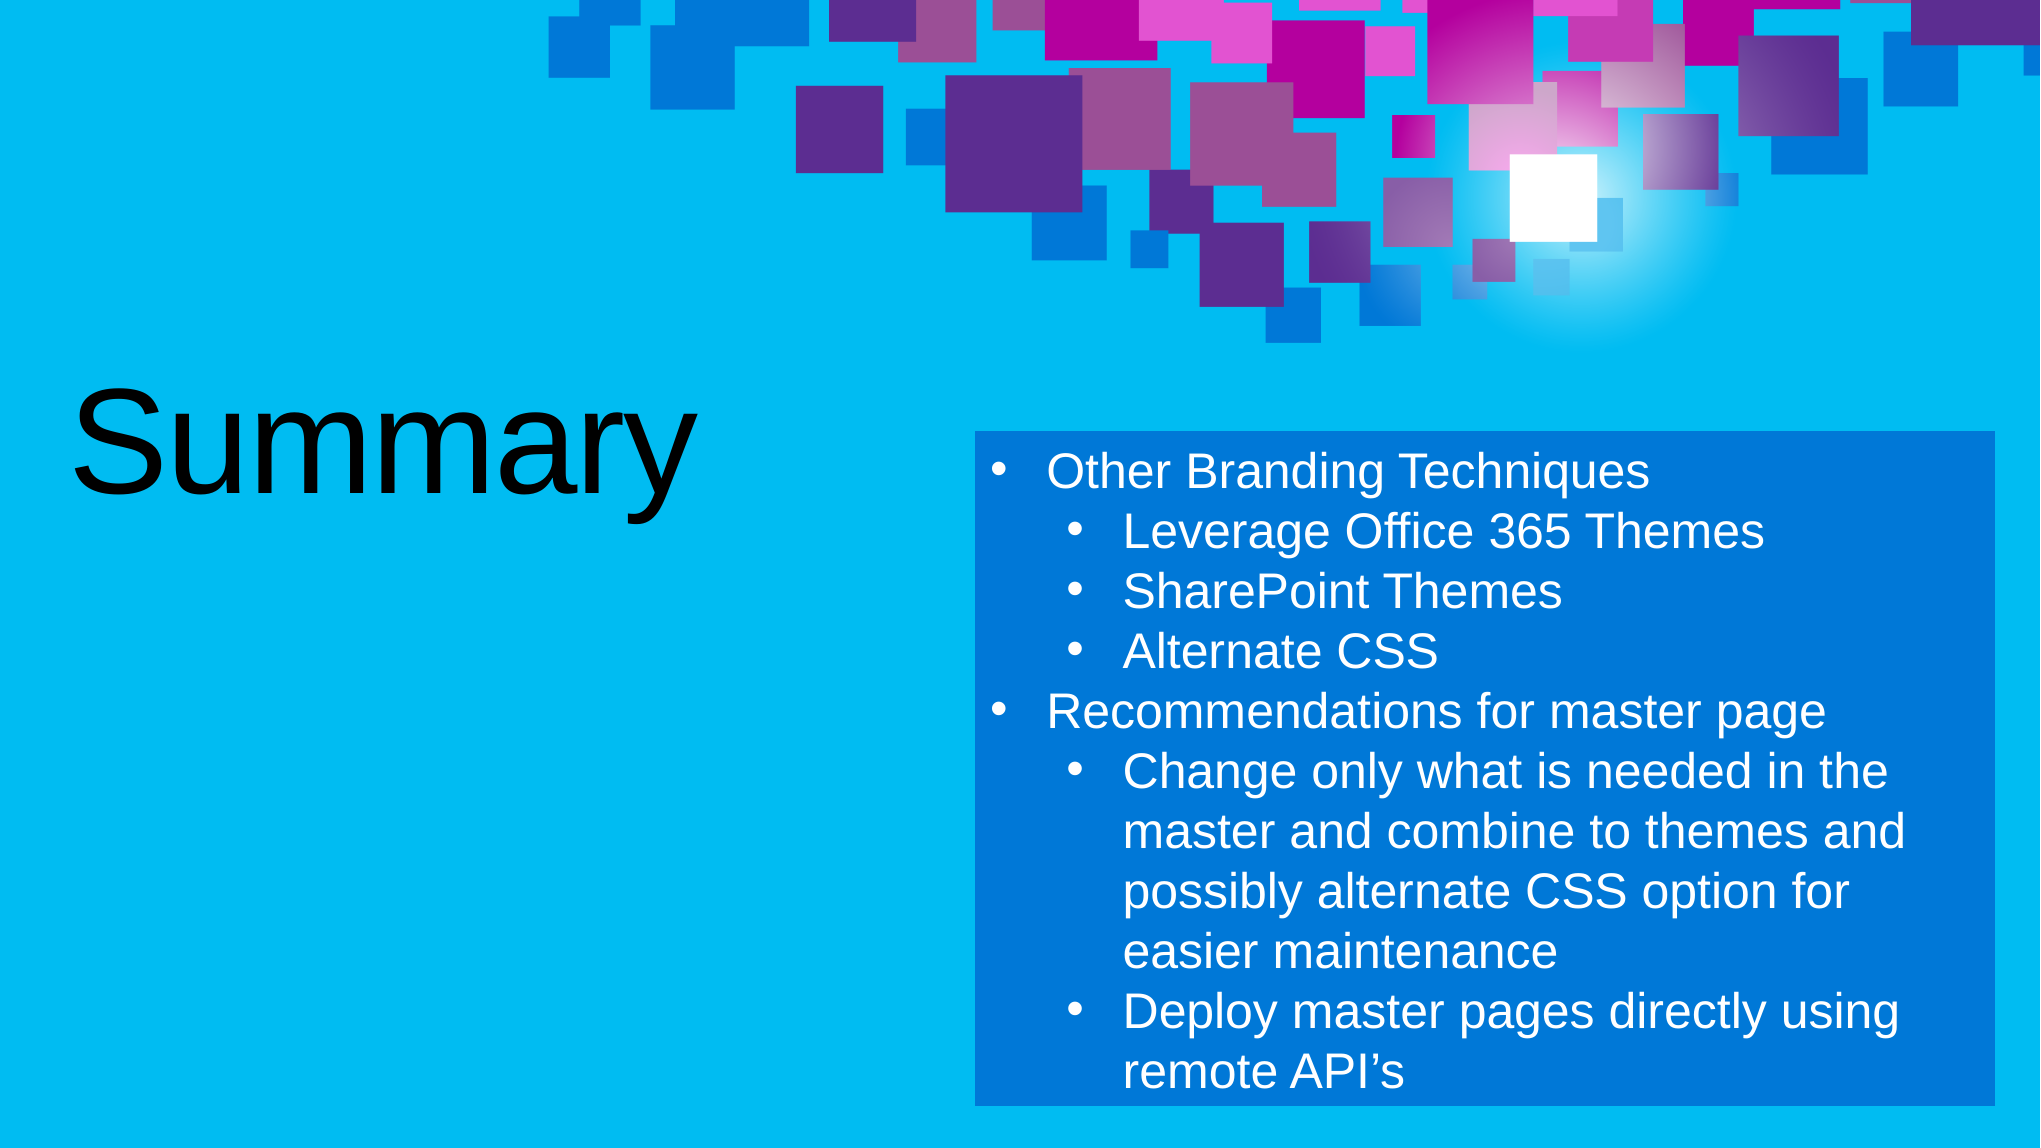

# Summary
Other Branding Techniques
Leverage Office 365 Themes
SharePoint Themes
Alternate CSS
Recommendations for master page
Change only what is needed in the master and combine to themes and possibly alternate CSS option for easier maintenance
Deploy master pages directly using remote API’s